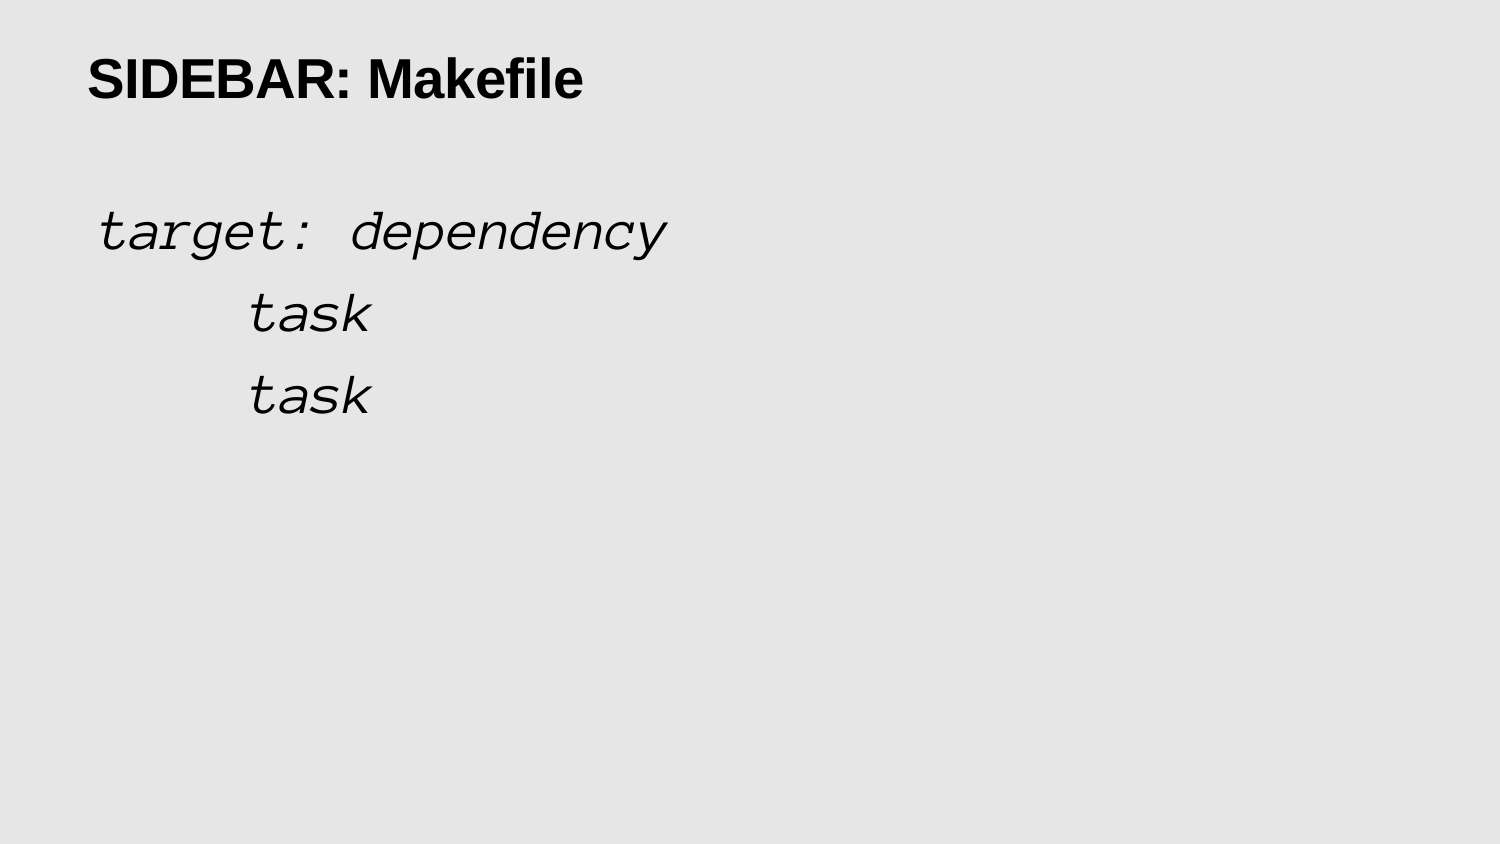

# SIDEBAR: Makefile
target: dependency
	task
	task